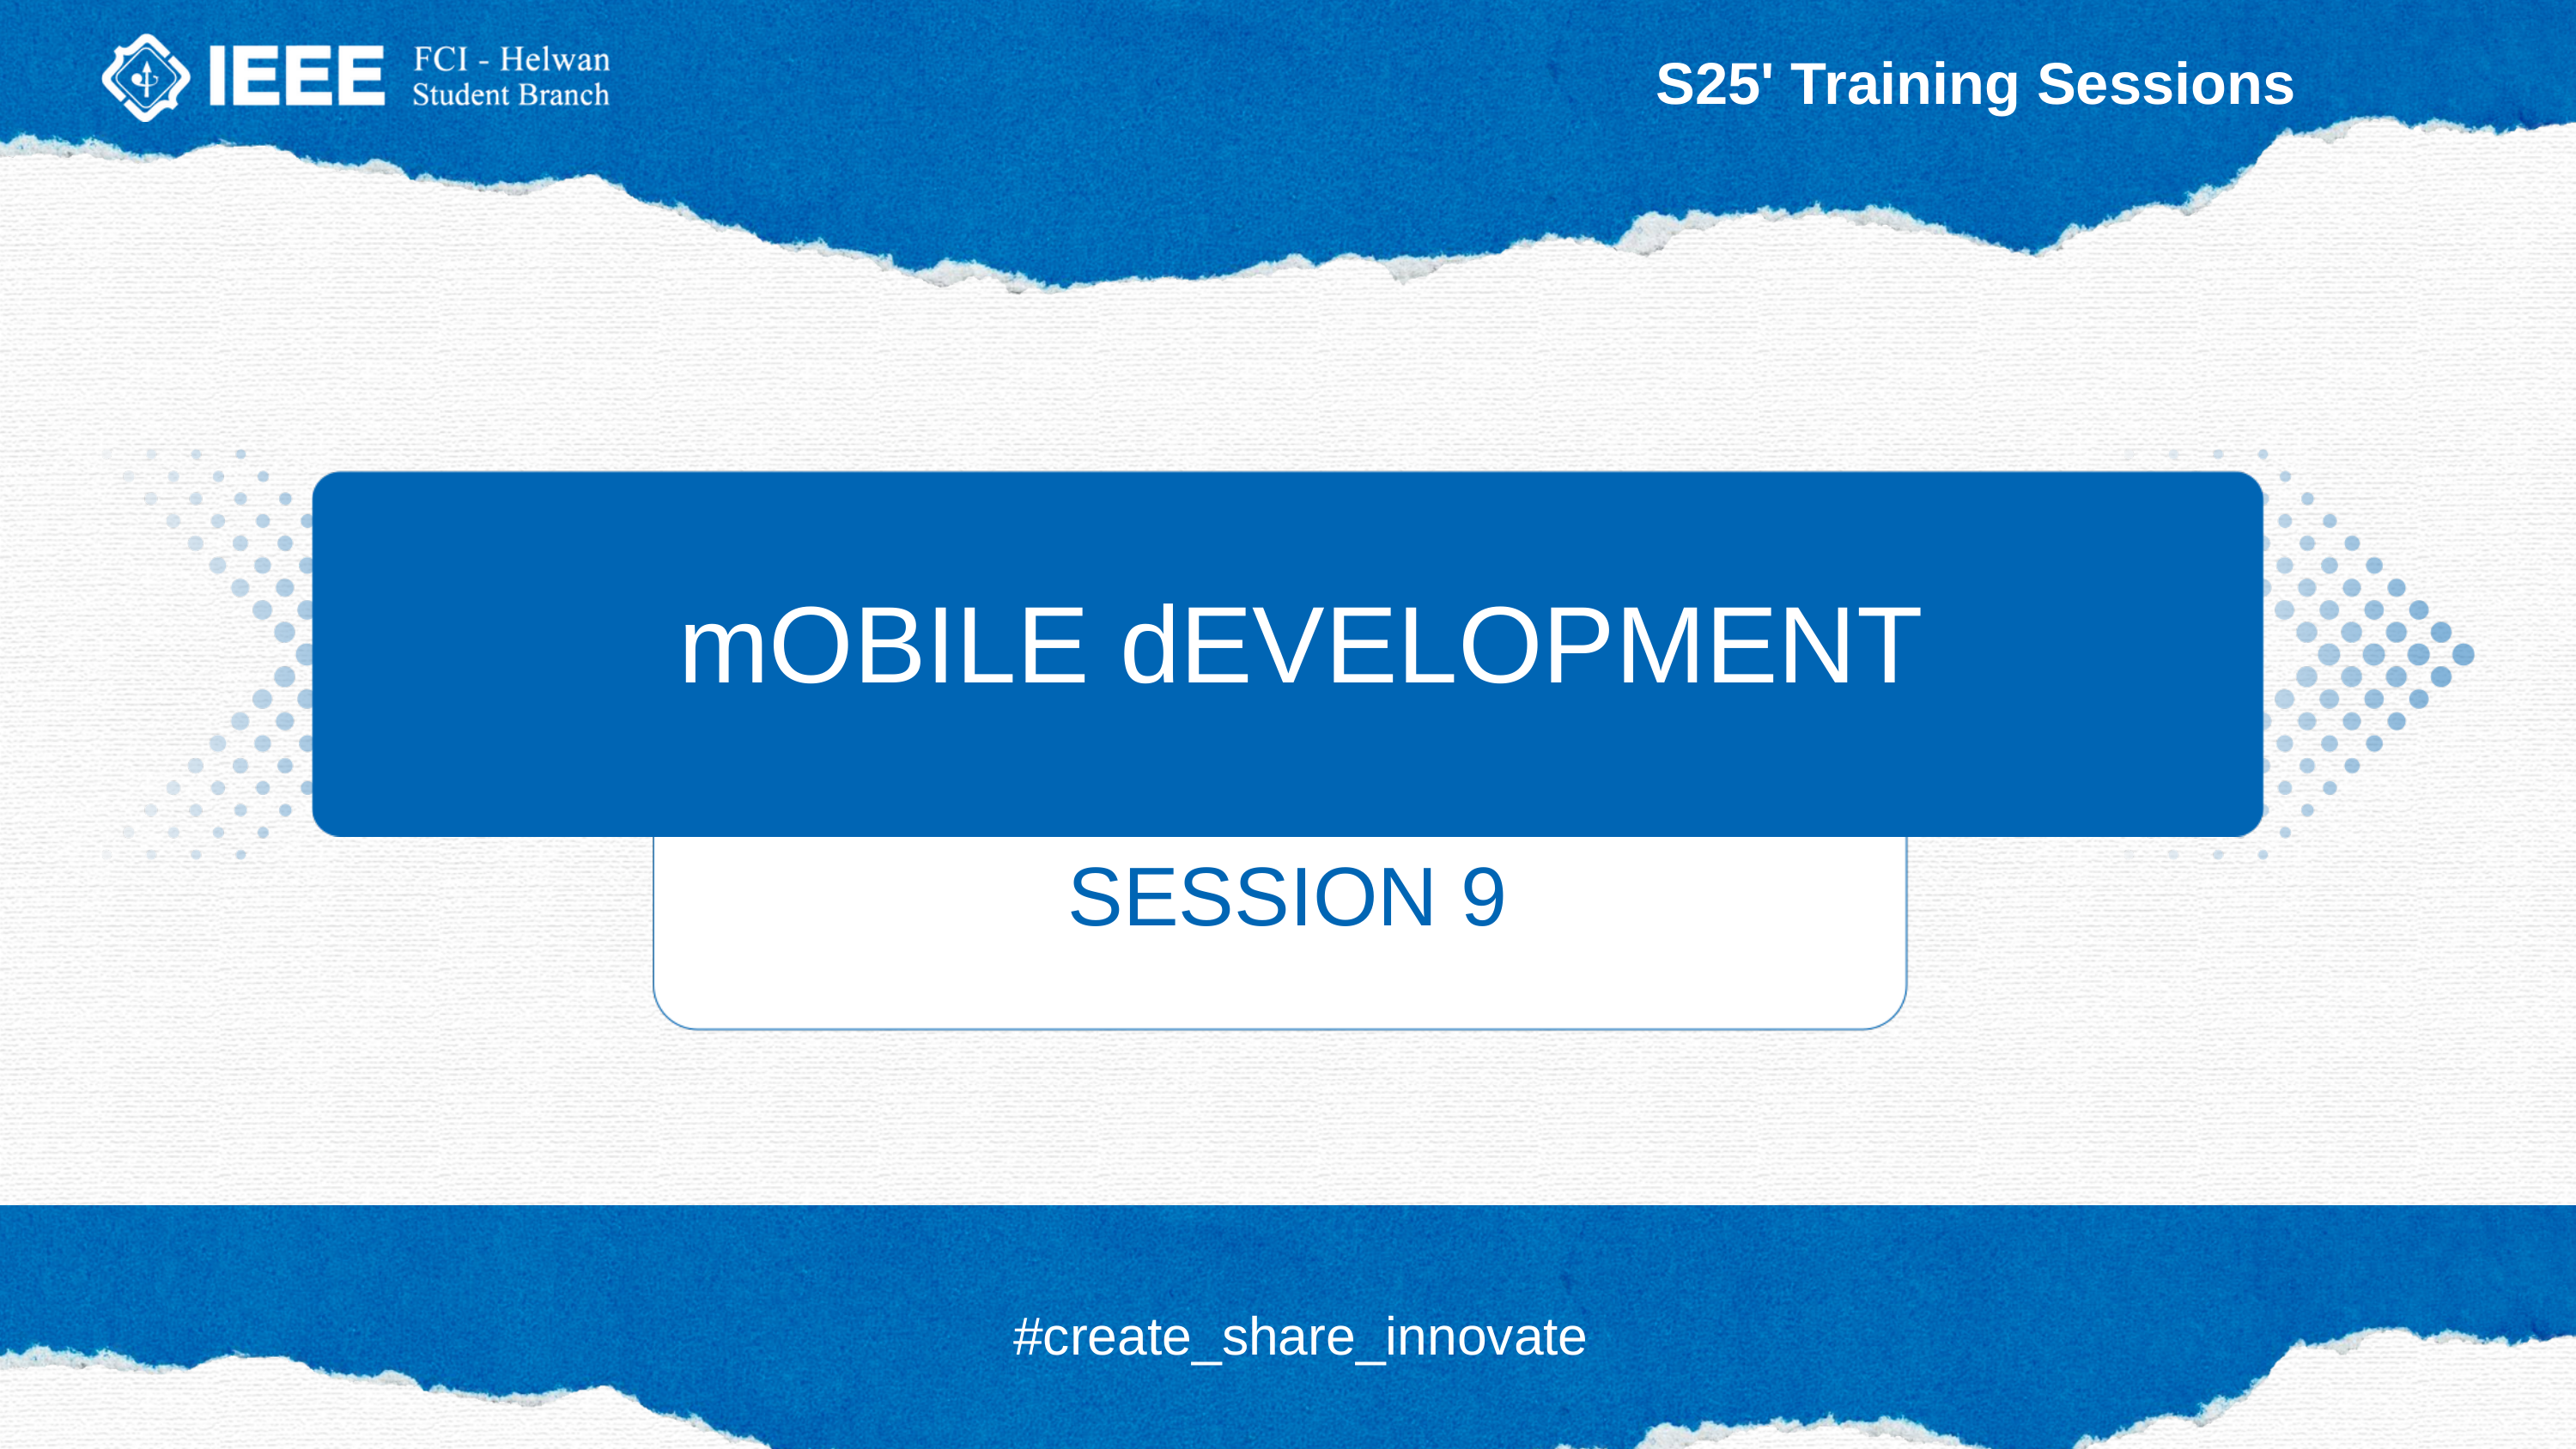

S25' Training Sessions

mOBILE dEVELOPMENT

SESSION 9

#create_share_innovate